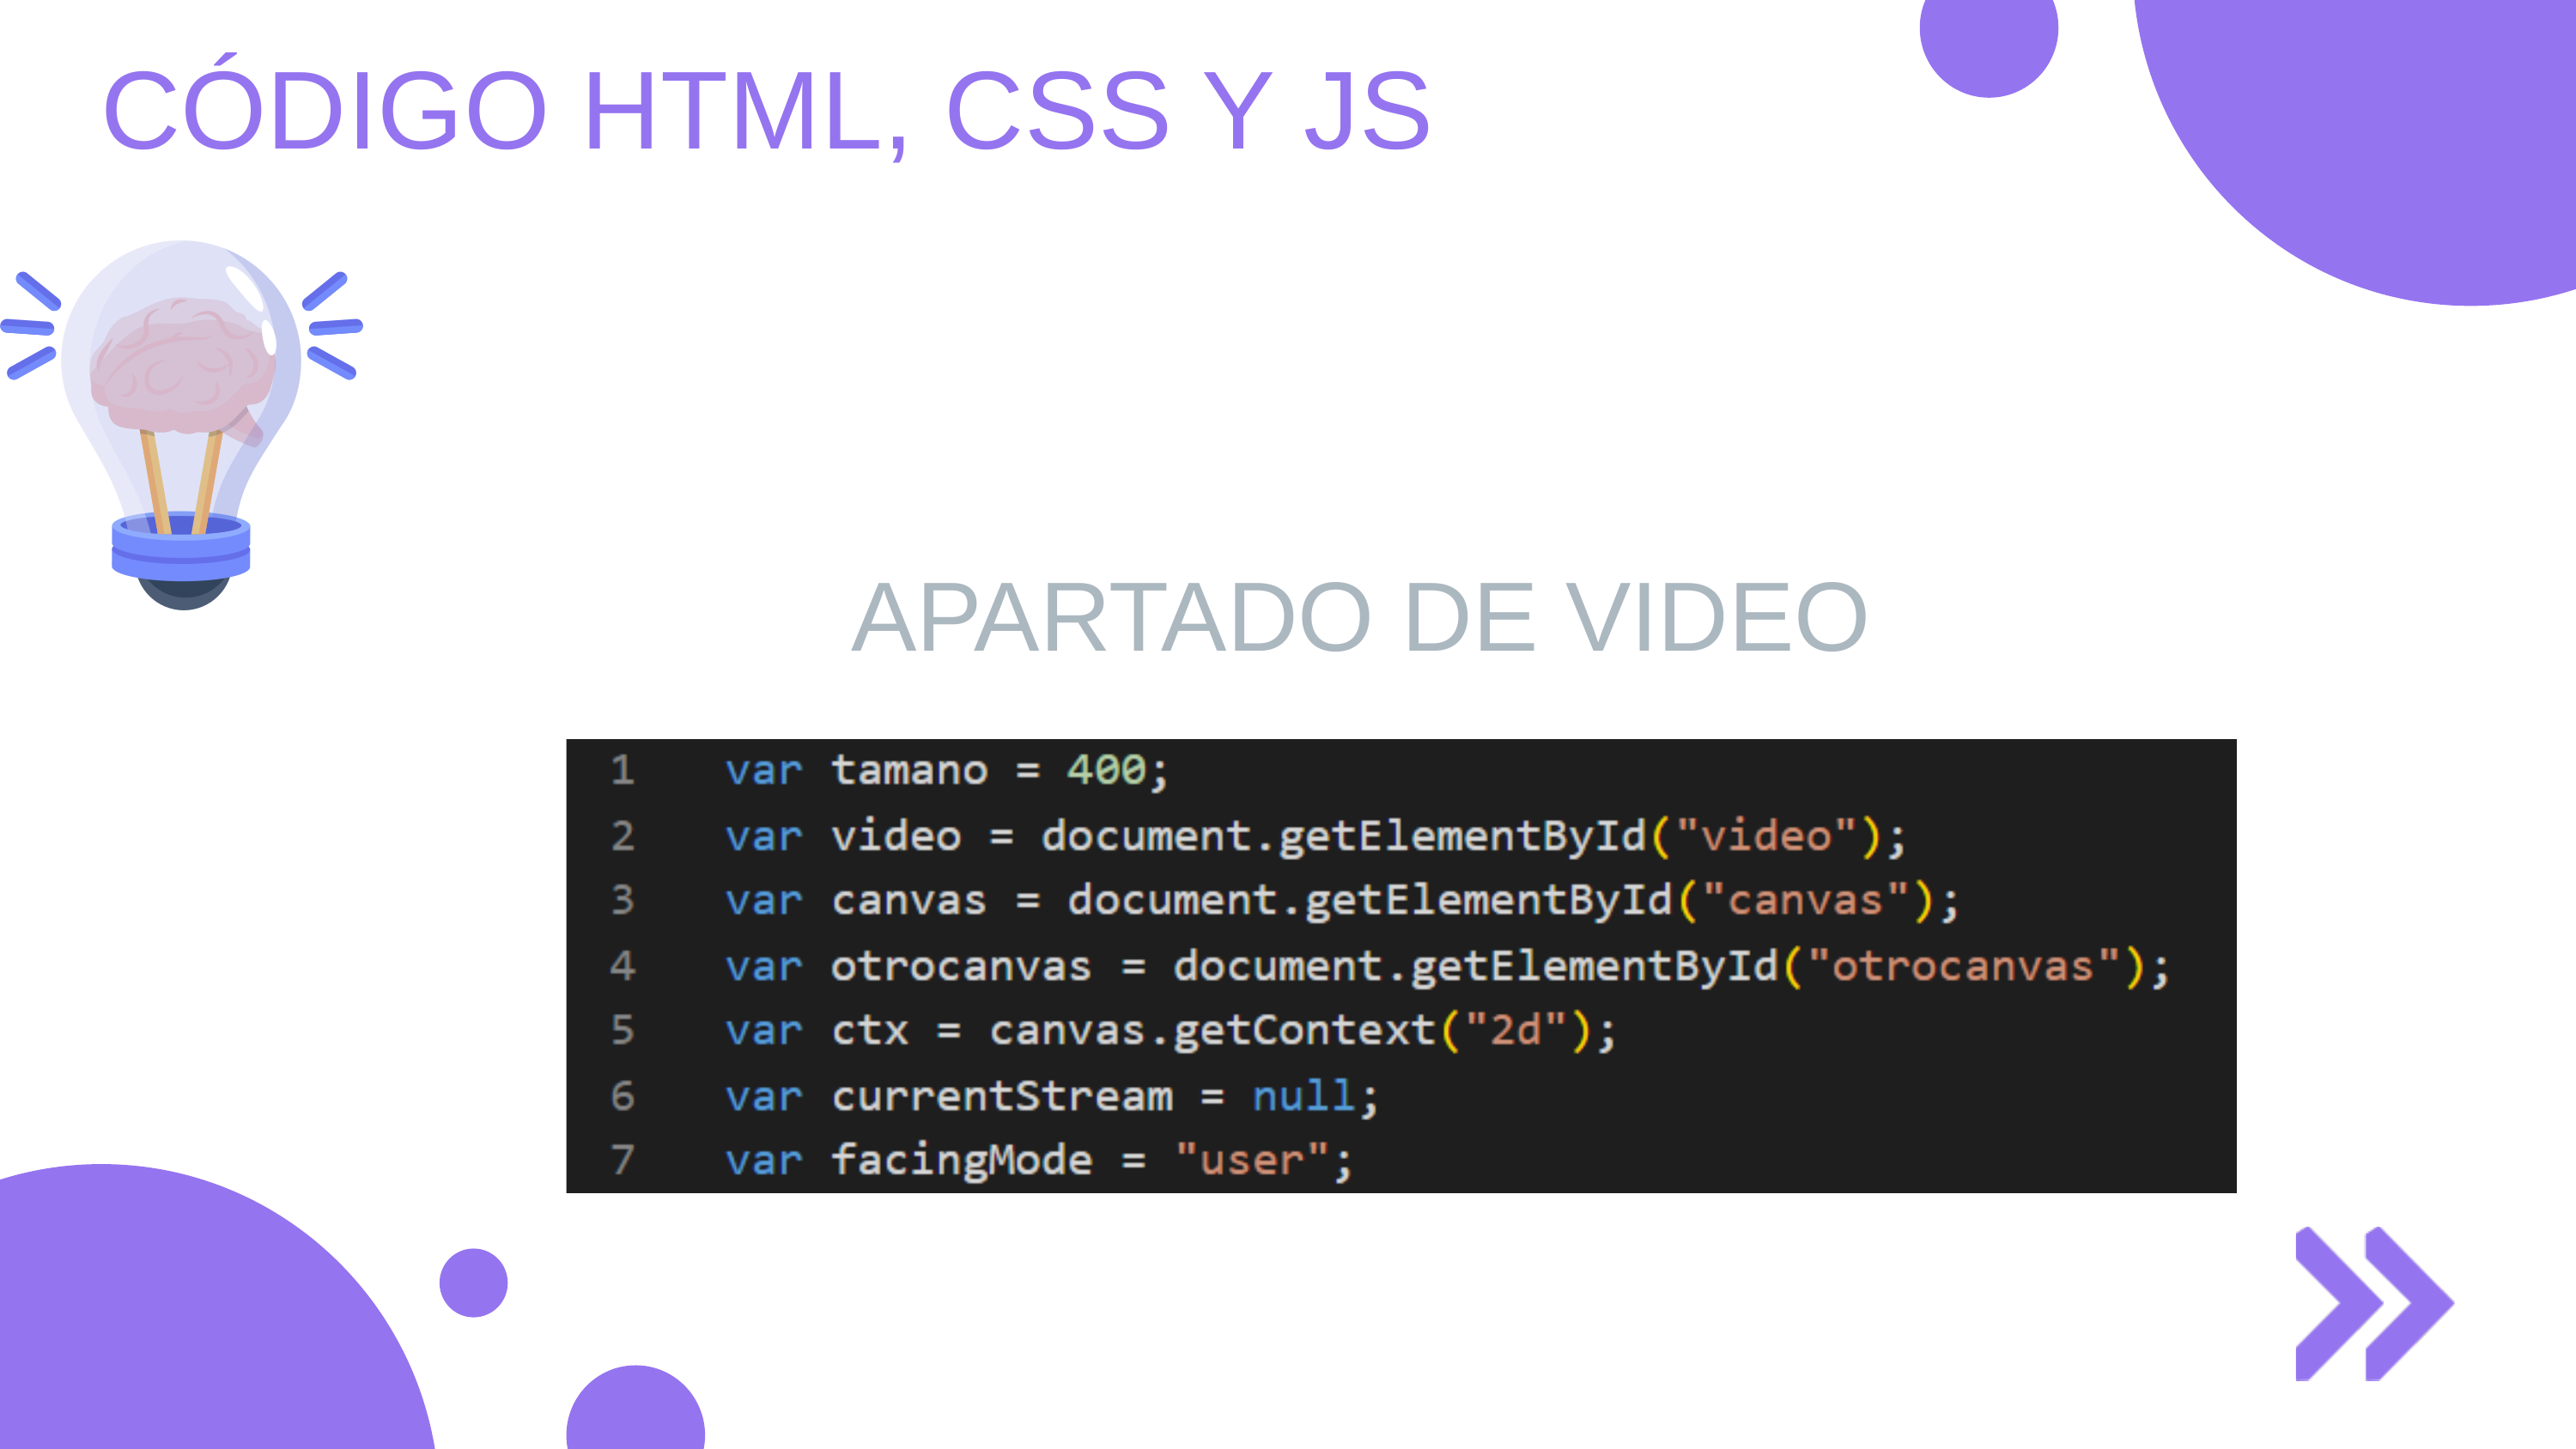

CÓDIGO HTML, CSS Y JS

APARTADO DE VIDEO